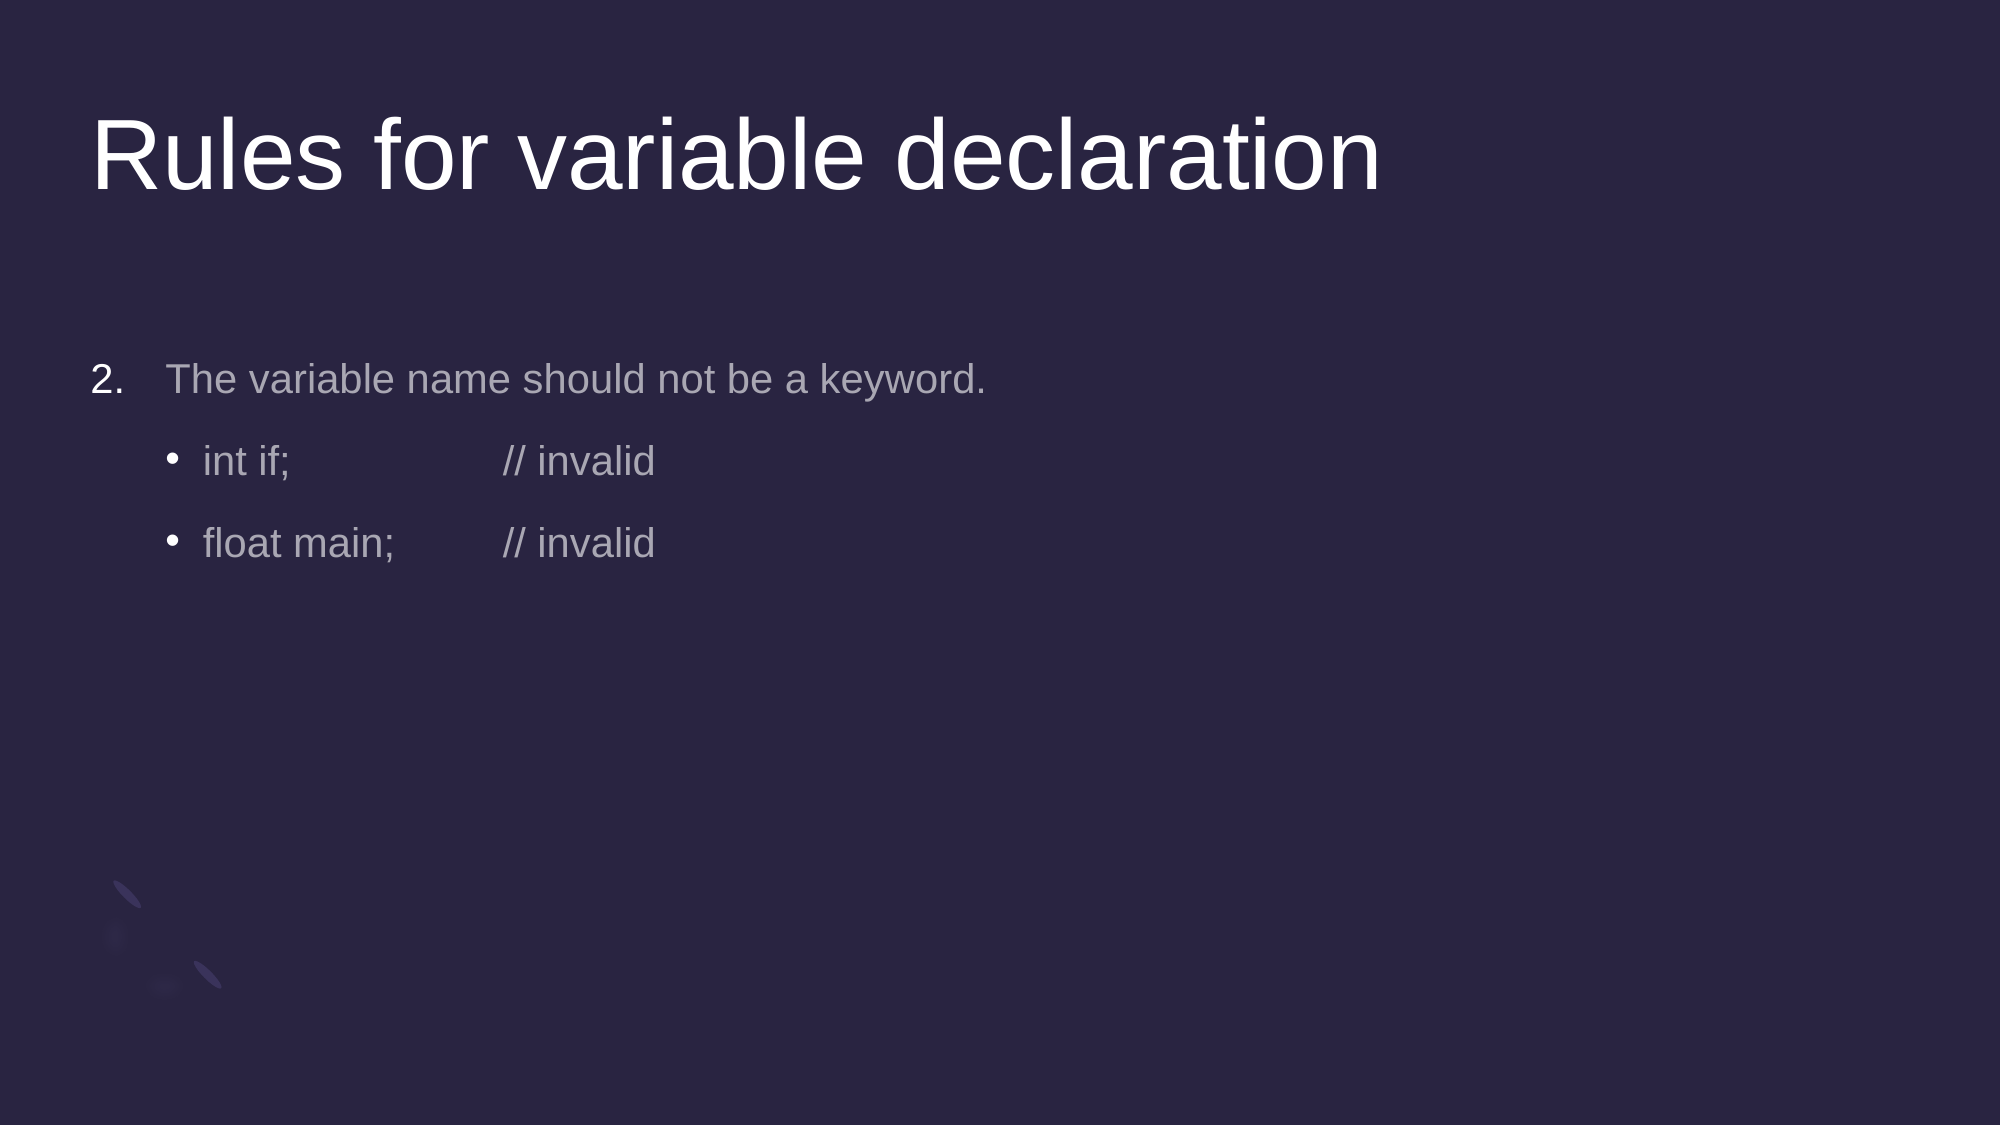

# Rules for variable declaration
The variable name should not be a keyword.
int if;		// invalid
float main;	// invalid